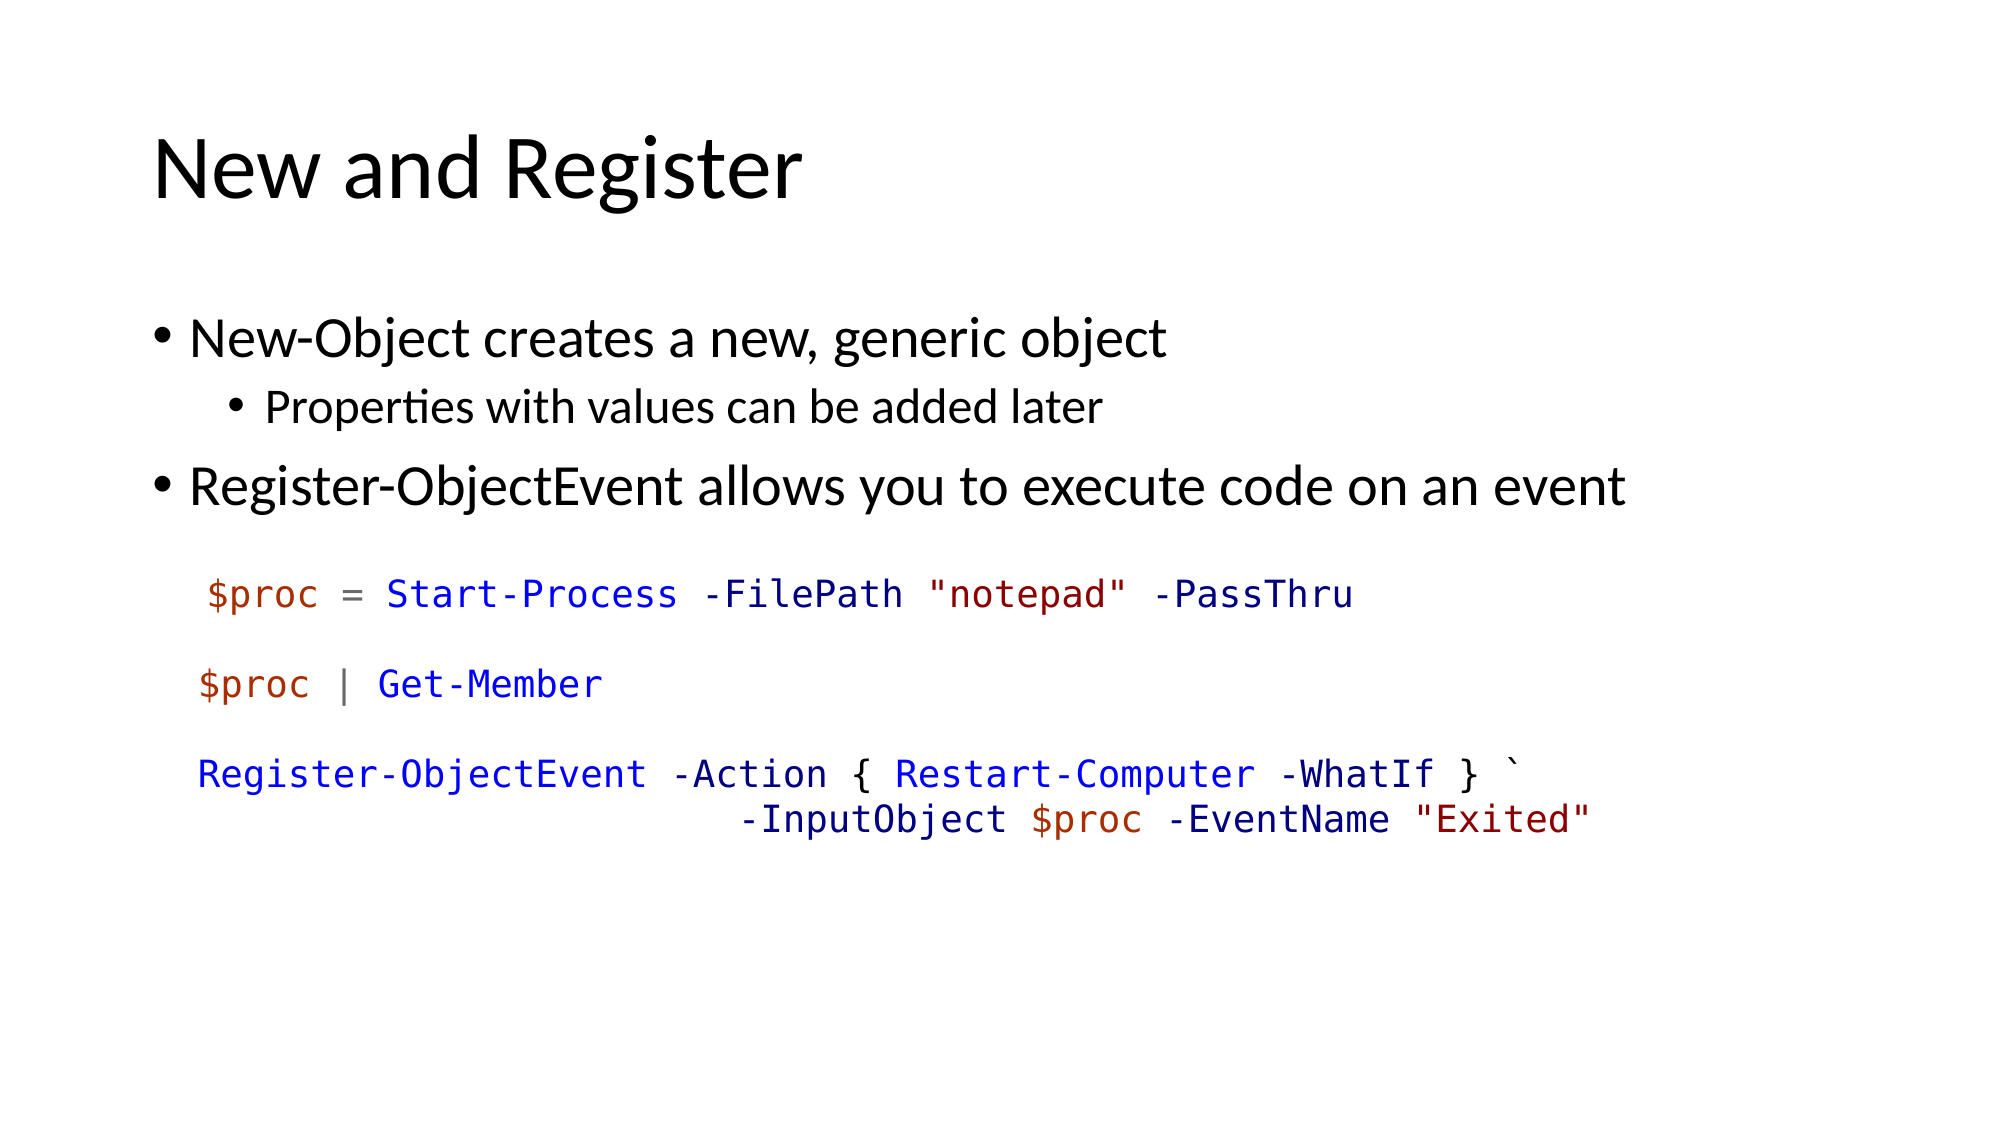

# New and Register
New-Object creates a new, generic object
Properties with values can be added later
Register-ObjectEvent allows you to execute code on an event
 $proc = Start-Process -FilePath "notepad" -PassThru

$proc | Get-Member

Register-ObjectEvent -Action { Restart-Computer -WhatIf } `
                        -InputObject $proc -EventName "Exited"